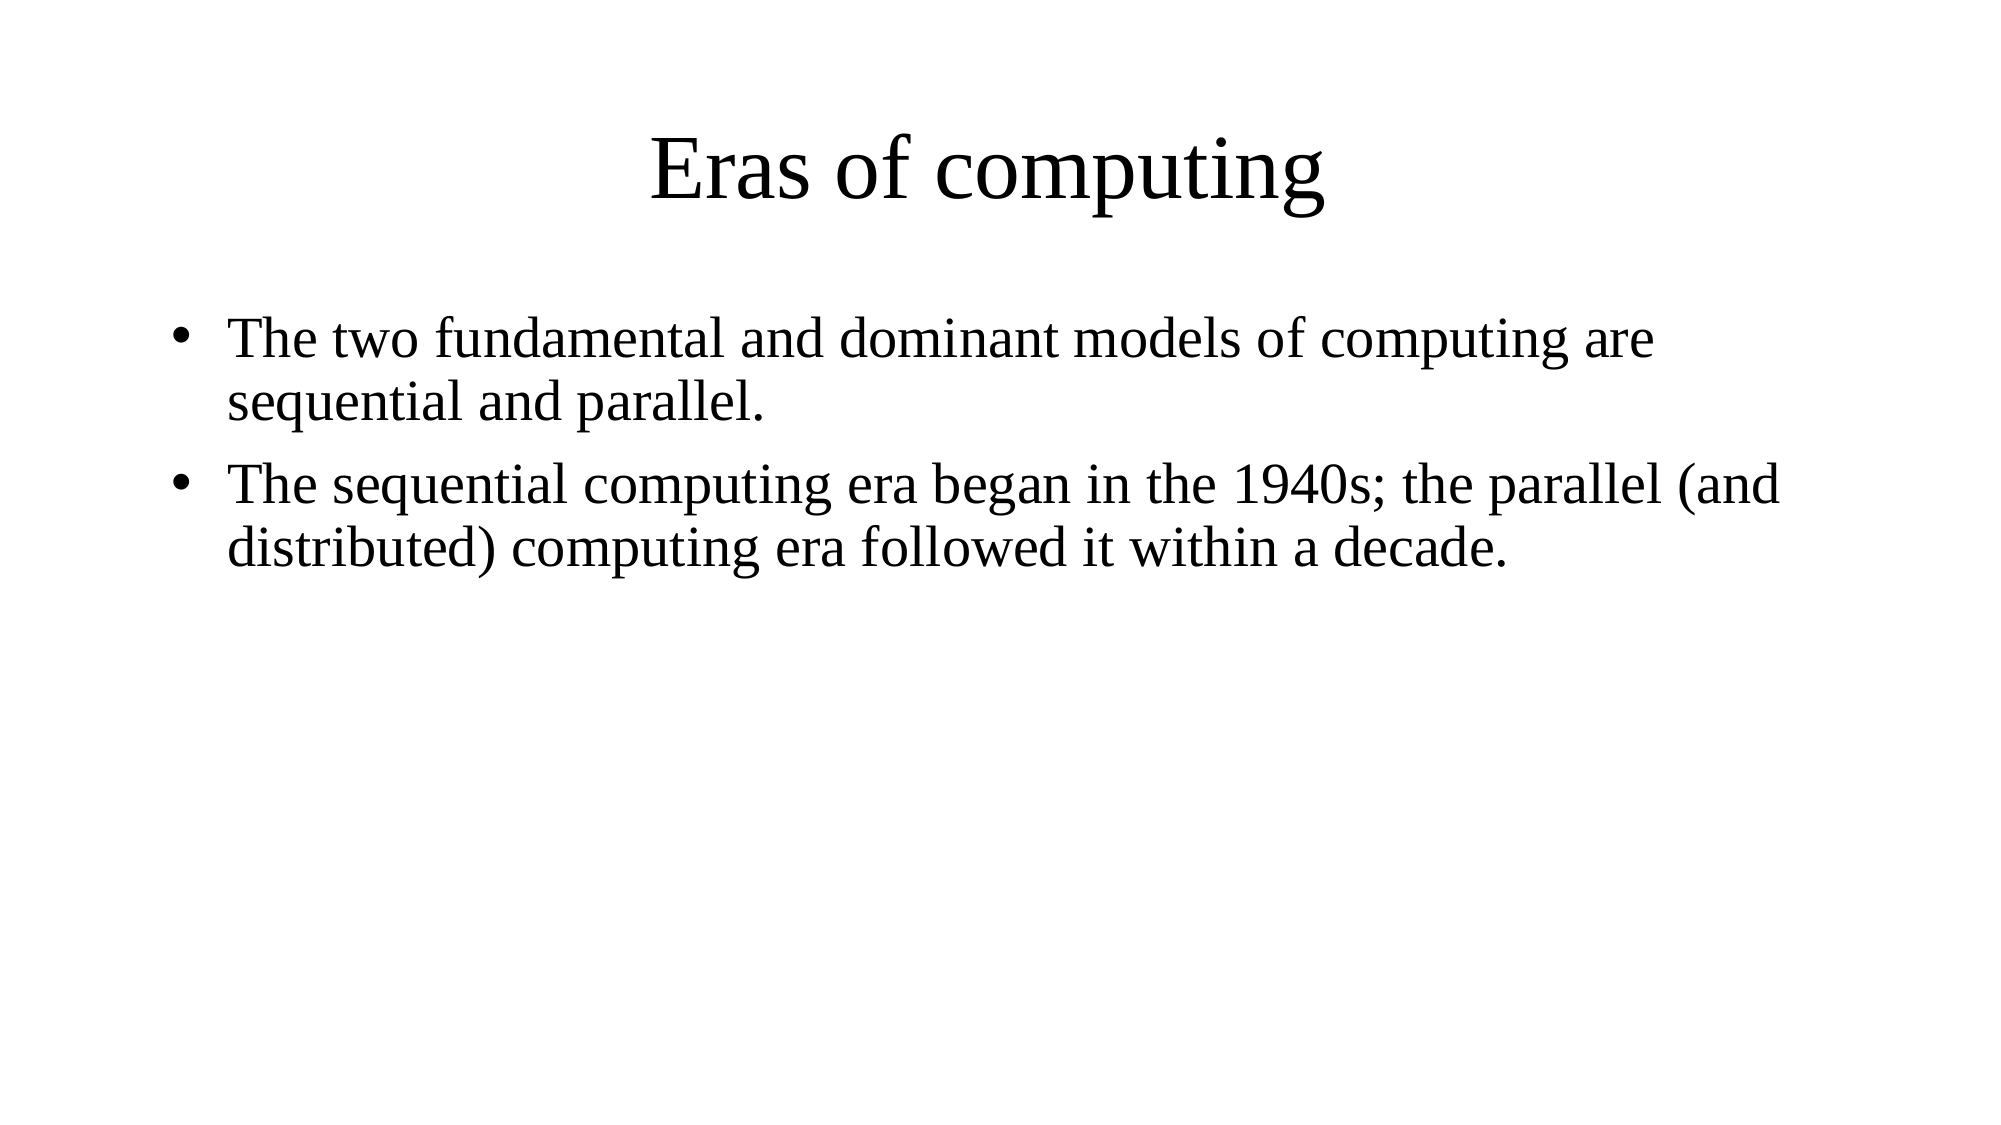

# Eras of computing
The two fundamental and dominant models of computing are sequential and parallel.
The sequential computing era began in the 1940s; the parallel (and distributed) computing era followed it within a decade.